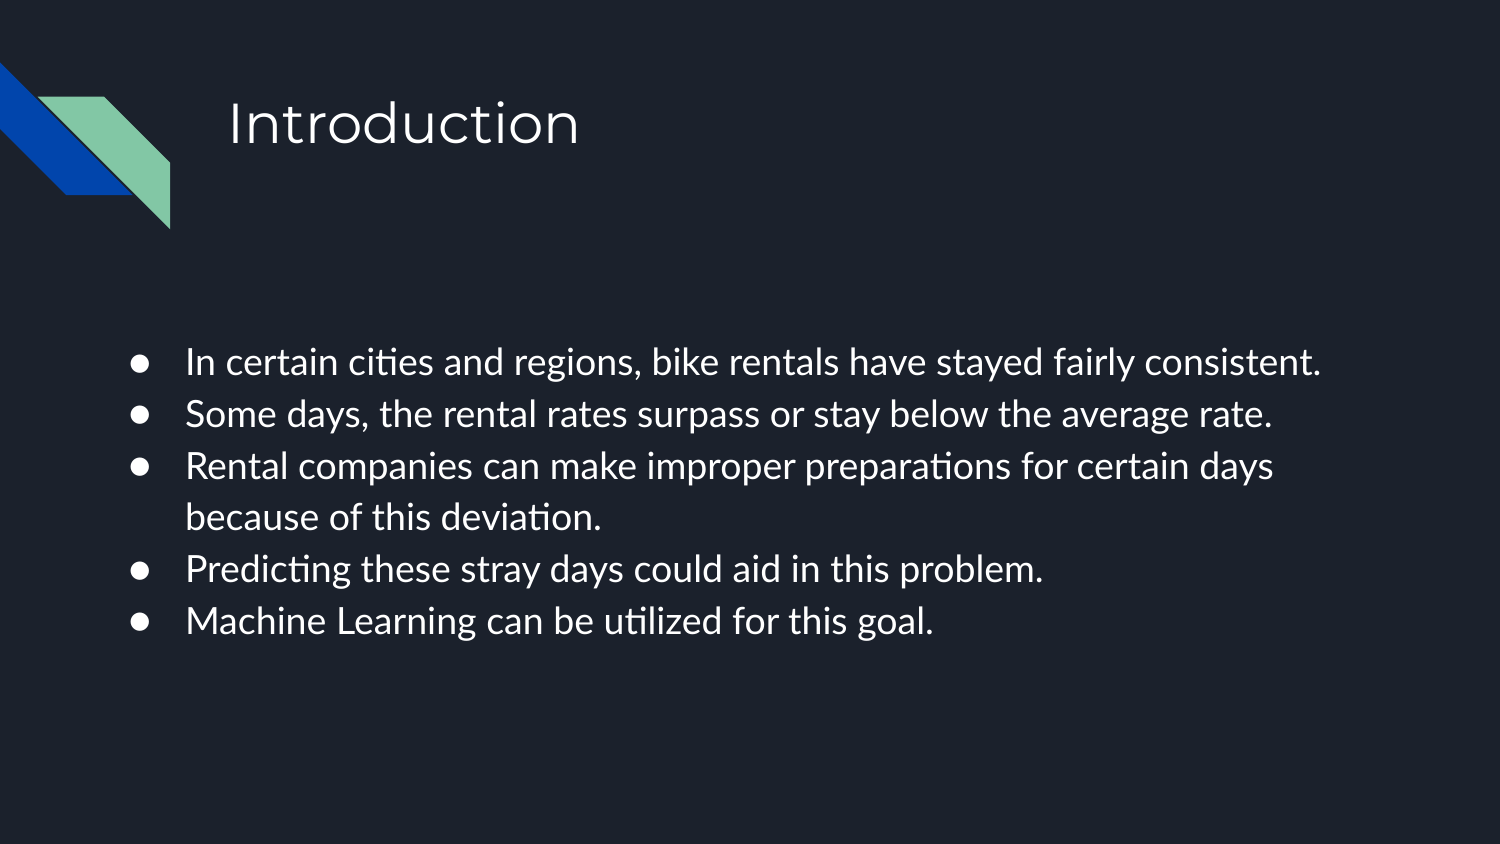

# Introduction
In certain cities and regions, bike rentals have stayed fairly consistent.
Some days, the rental rates surpass or stay below the average rate.
Rental companies can make improper preparations for certain days because of this deviation.
Predicting these stray days could aid in this problem.
Machine Learning can be utilized for this goal.